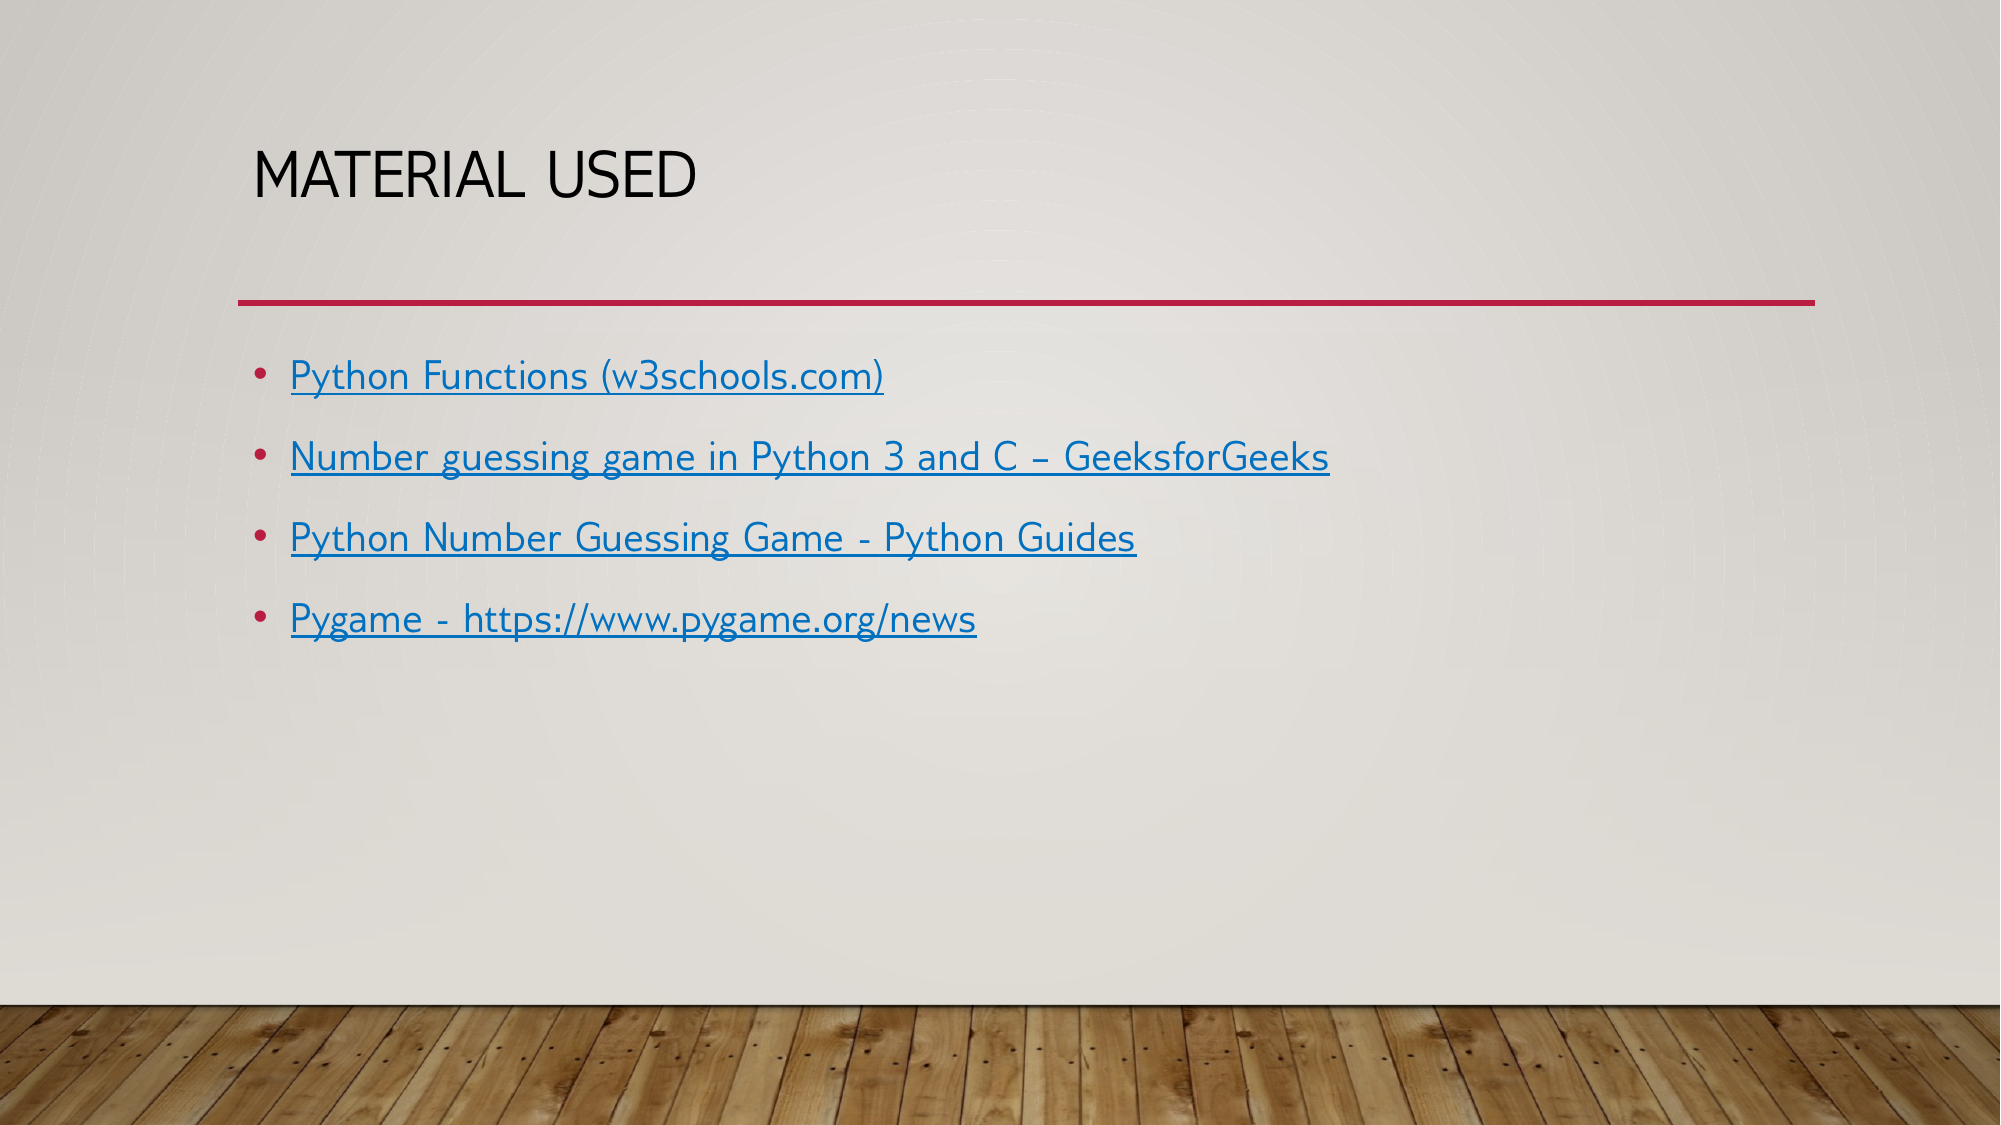

# Material used
Python Functions (w3schools.com)
Number guessing game in Python 3 and C – GeeksforGeeks
Python Number Guessing Game - Python Guides
Pygame - https://www.pygame.org/news